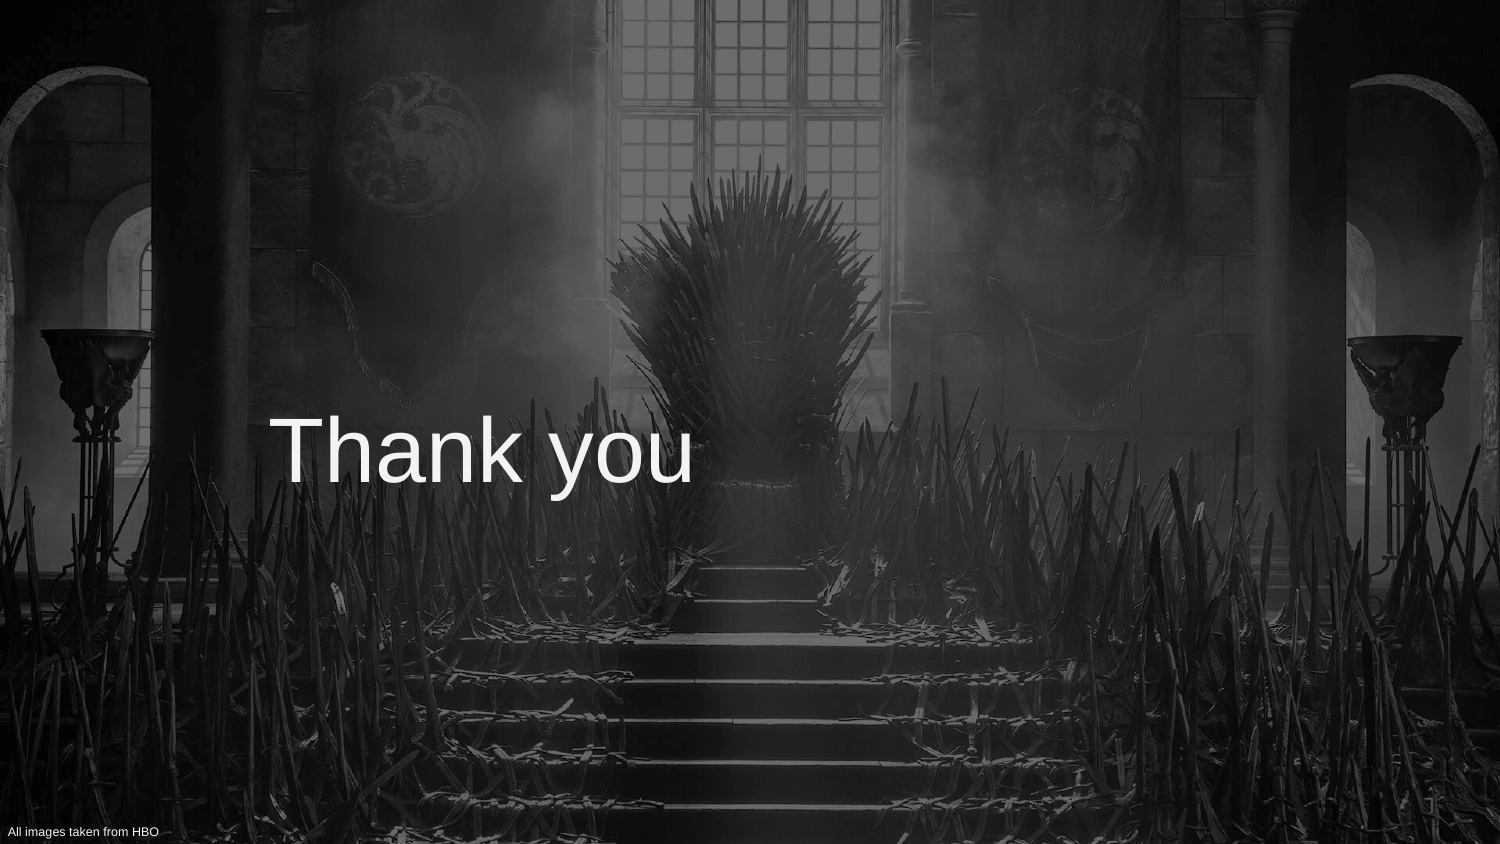

Thank you
All images taken from HBO